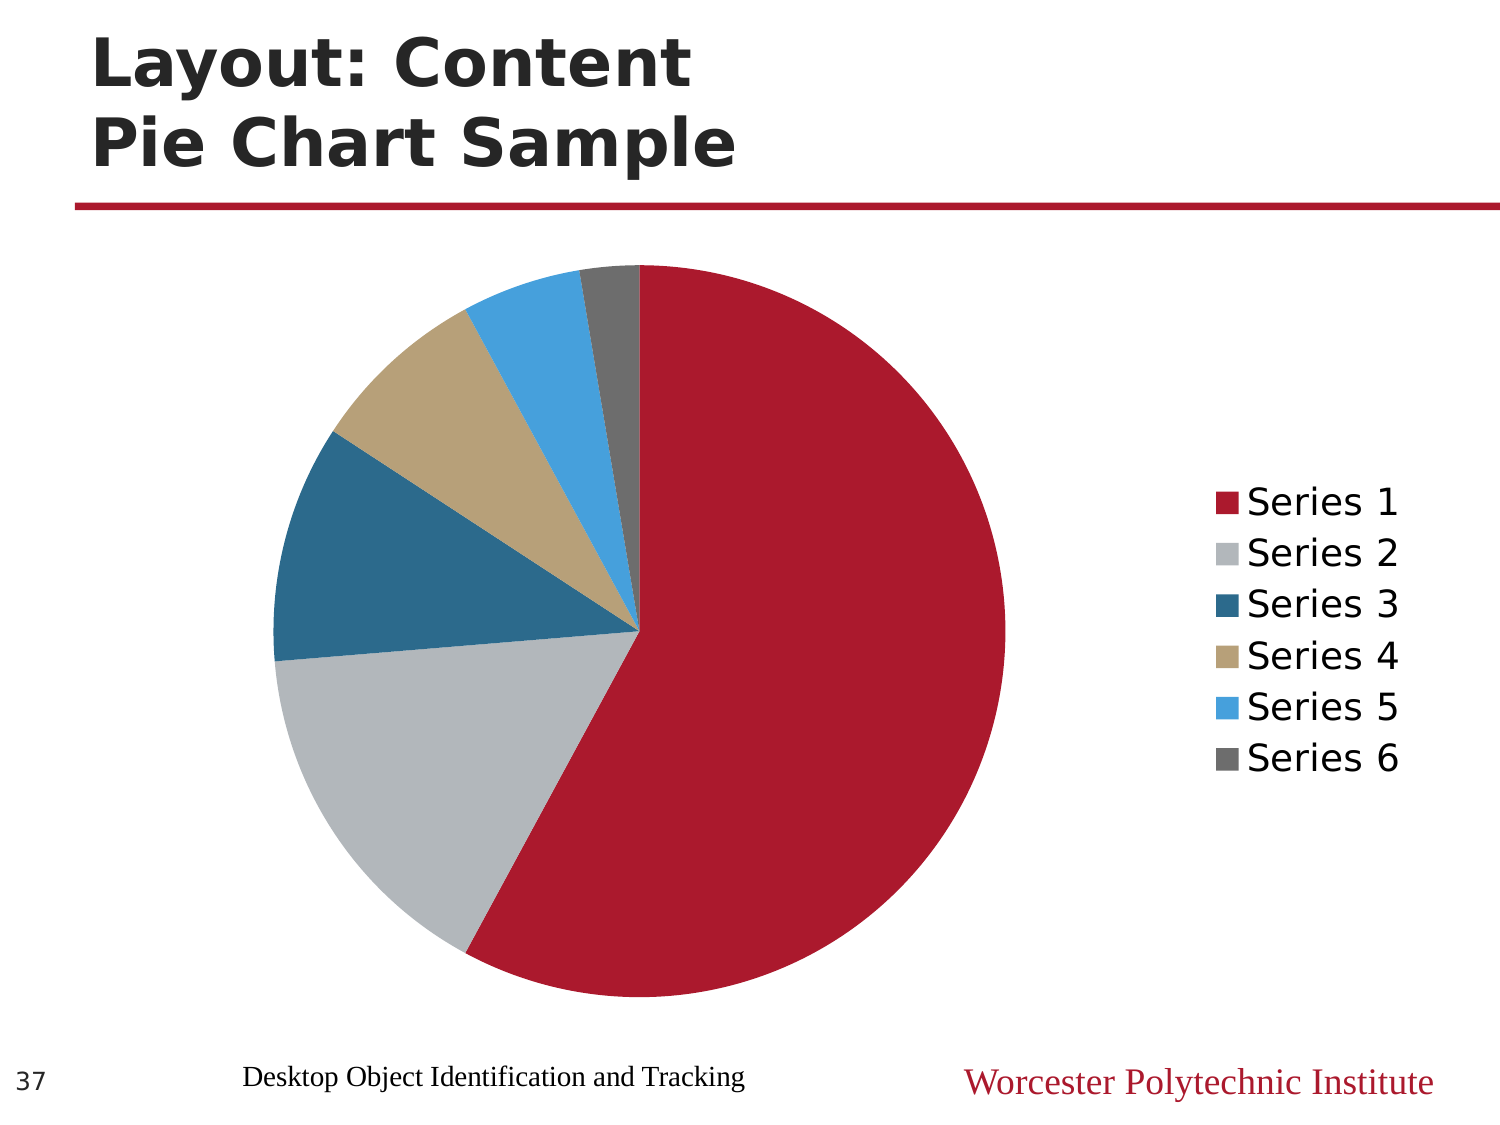

# Layout: Content Pie Chart Sample

### Chart

| Category | Sales |
|---|---|
| Series 1 | 11.0 |
| Series 2 | 3.0 |
| Series 3 | 2.0 |
| Series 4 | 1.5 |
| Series 5 | 1.0 |
| Series 6 | 0.5 |
37
Desktop Object Identification and Tracking